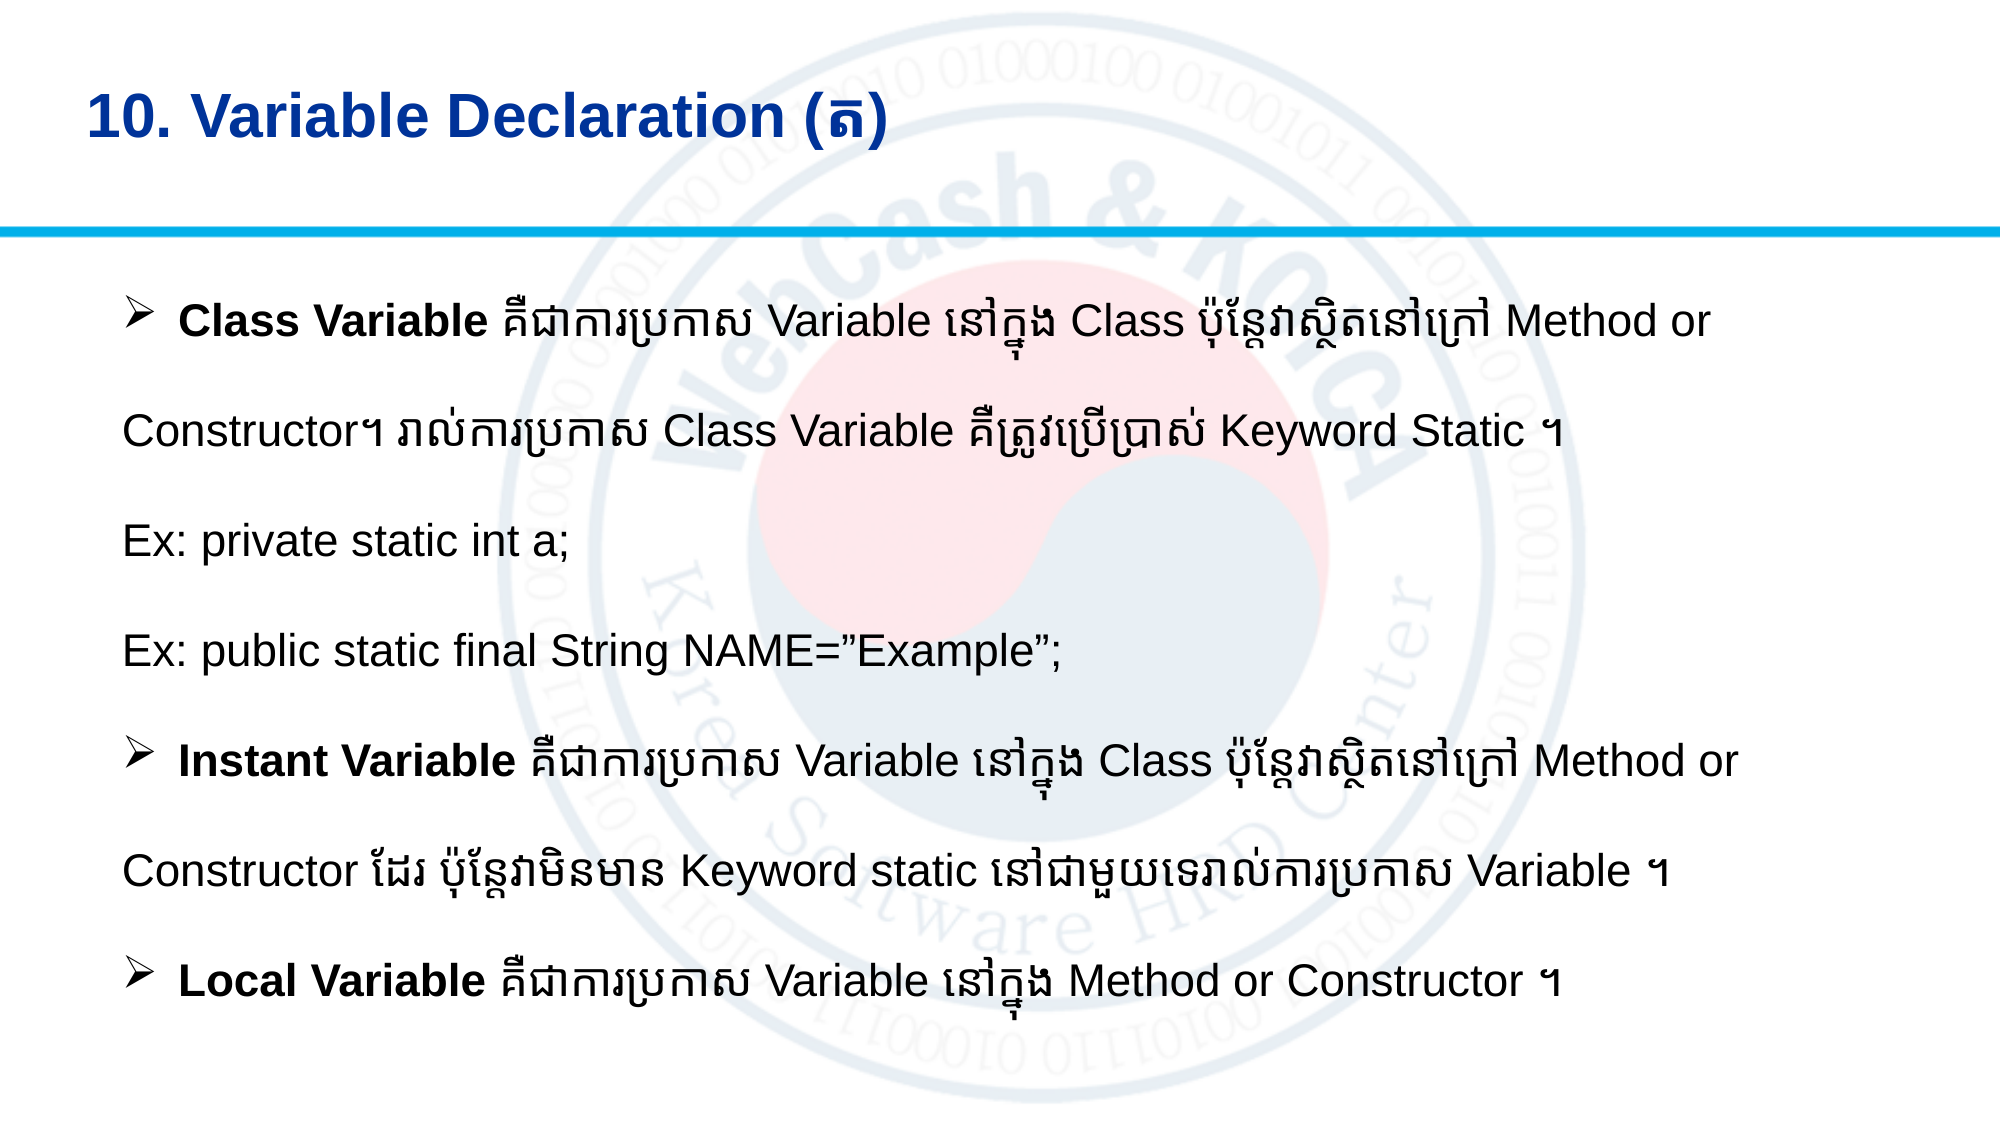

# 10. Variable Declaration (ត)
Class Variable គឺជាការប្រកាស​ Variable នៅក្នុង Class ប៉ុន្តែវាស្ថិតនៅក្រៅ Method or

Constructor។​ រាល់ការប្រកាស Class Variable គឺត្រូវប្រើប្រាស់ Keyword Static ។

Ex: private static int a;

Ex: public static final String NAME=”Example”;

Instant Variable គឺជាការប្រកាស​ Variable នៅក្នុង Class ប៉ុន្តែវាស្ថិតនៅក្រៅ Method or

Constructor​ ដែរ ​ប៉ុន្តែវាមិនមាន Keyword static នៅជាមួយទេរាល់ការប្រកាស Variable ។

Local Variable គឺជាការប្រកាស​ Variable នៅក្នុង Method or Constructor ។